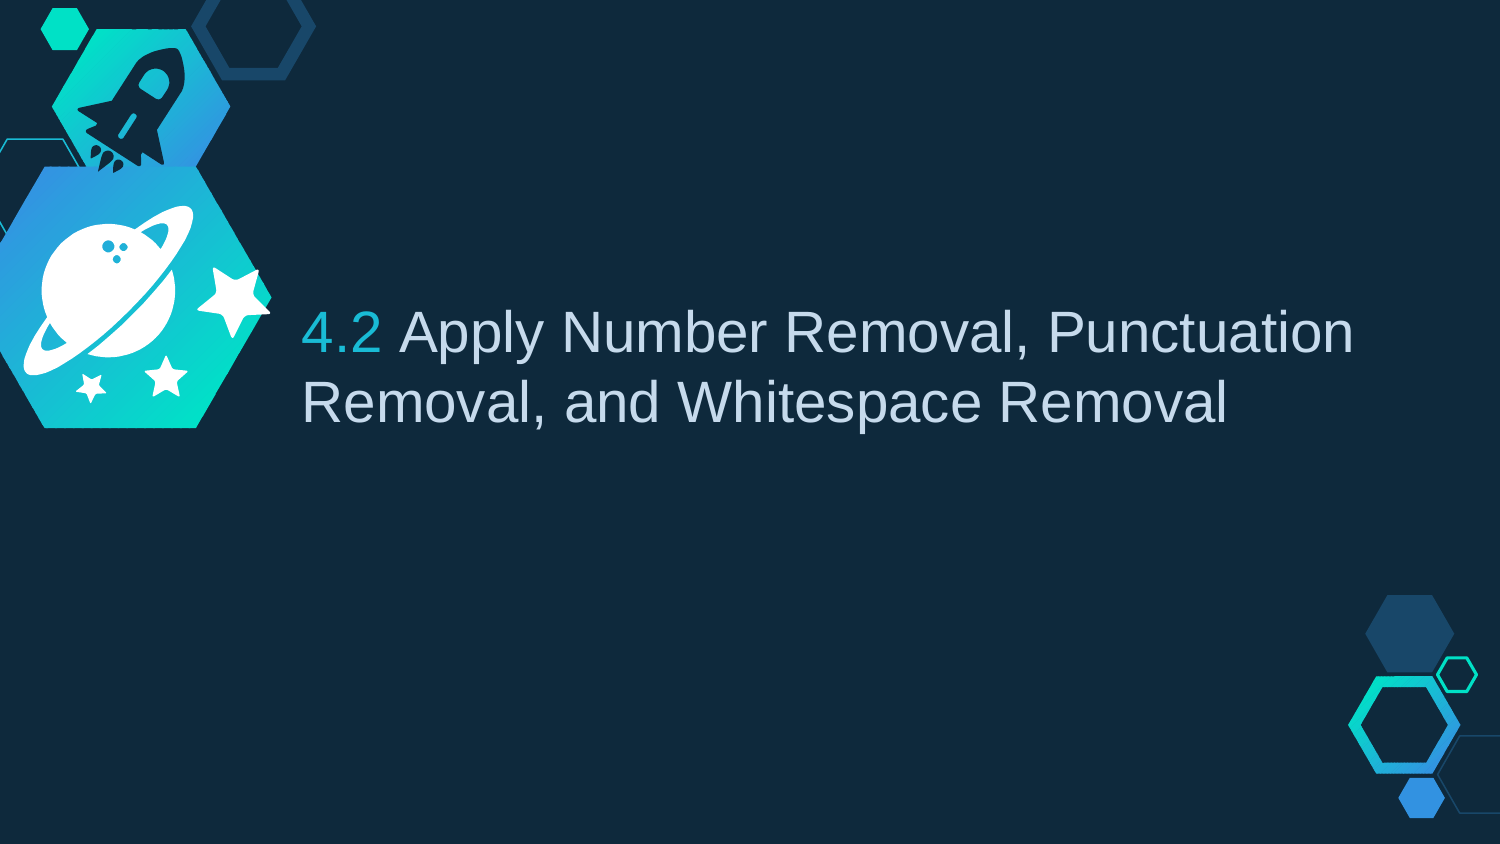

4.2 Apply Number Removal, Punctuation Removal, and Whitespace Removal